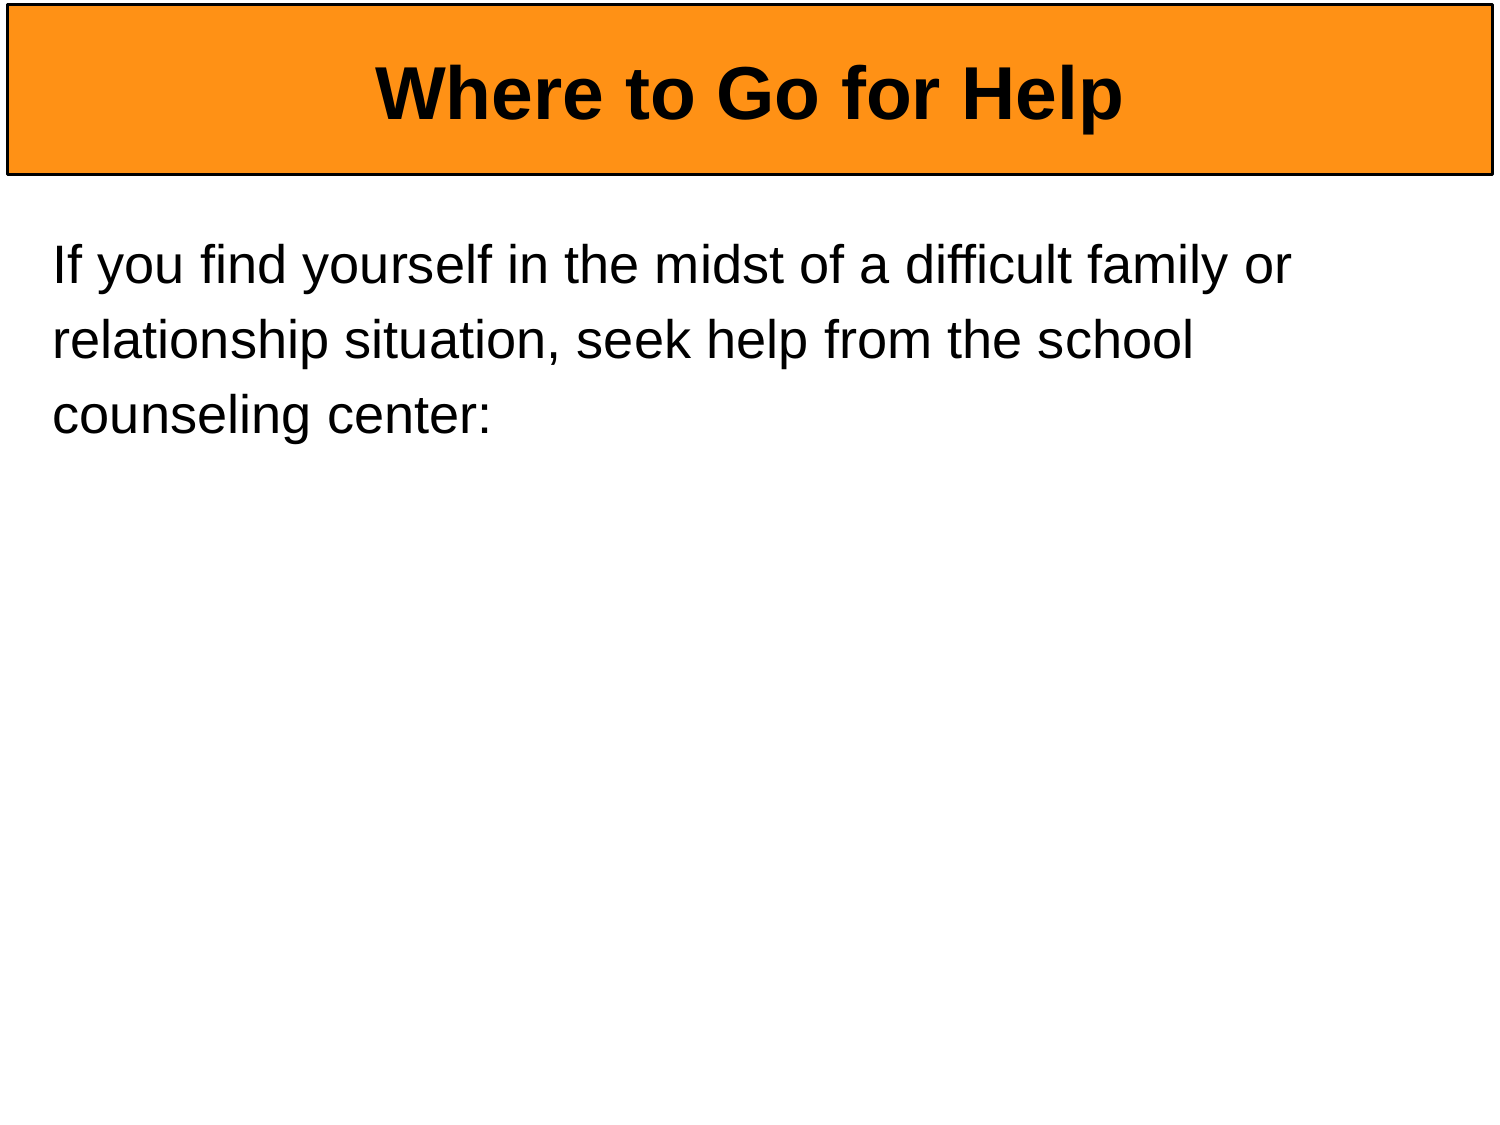

# Where to Go for Help
If you find yourself in the midst of a difficult family or relationship situation, seek help from the school counseling center: